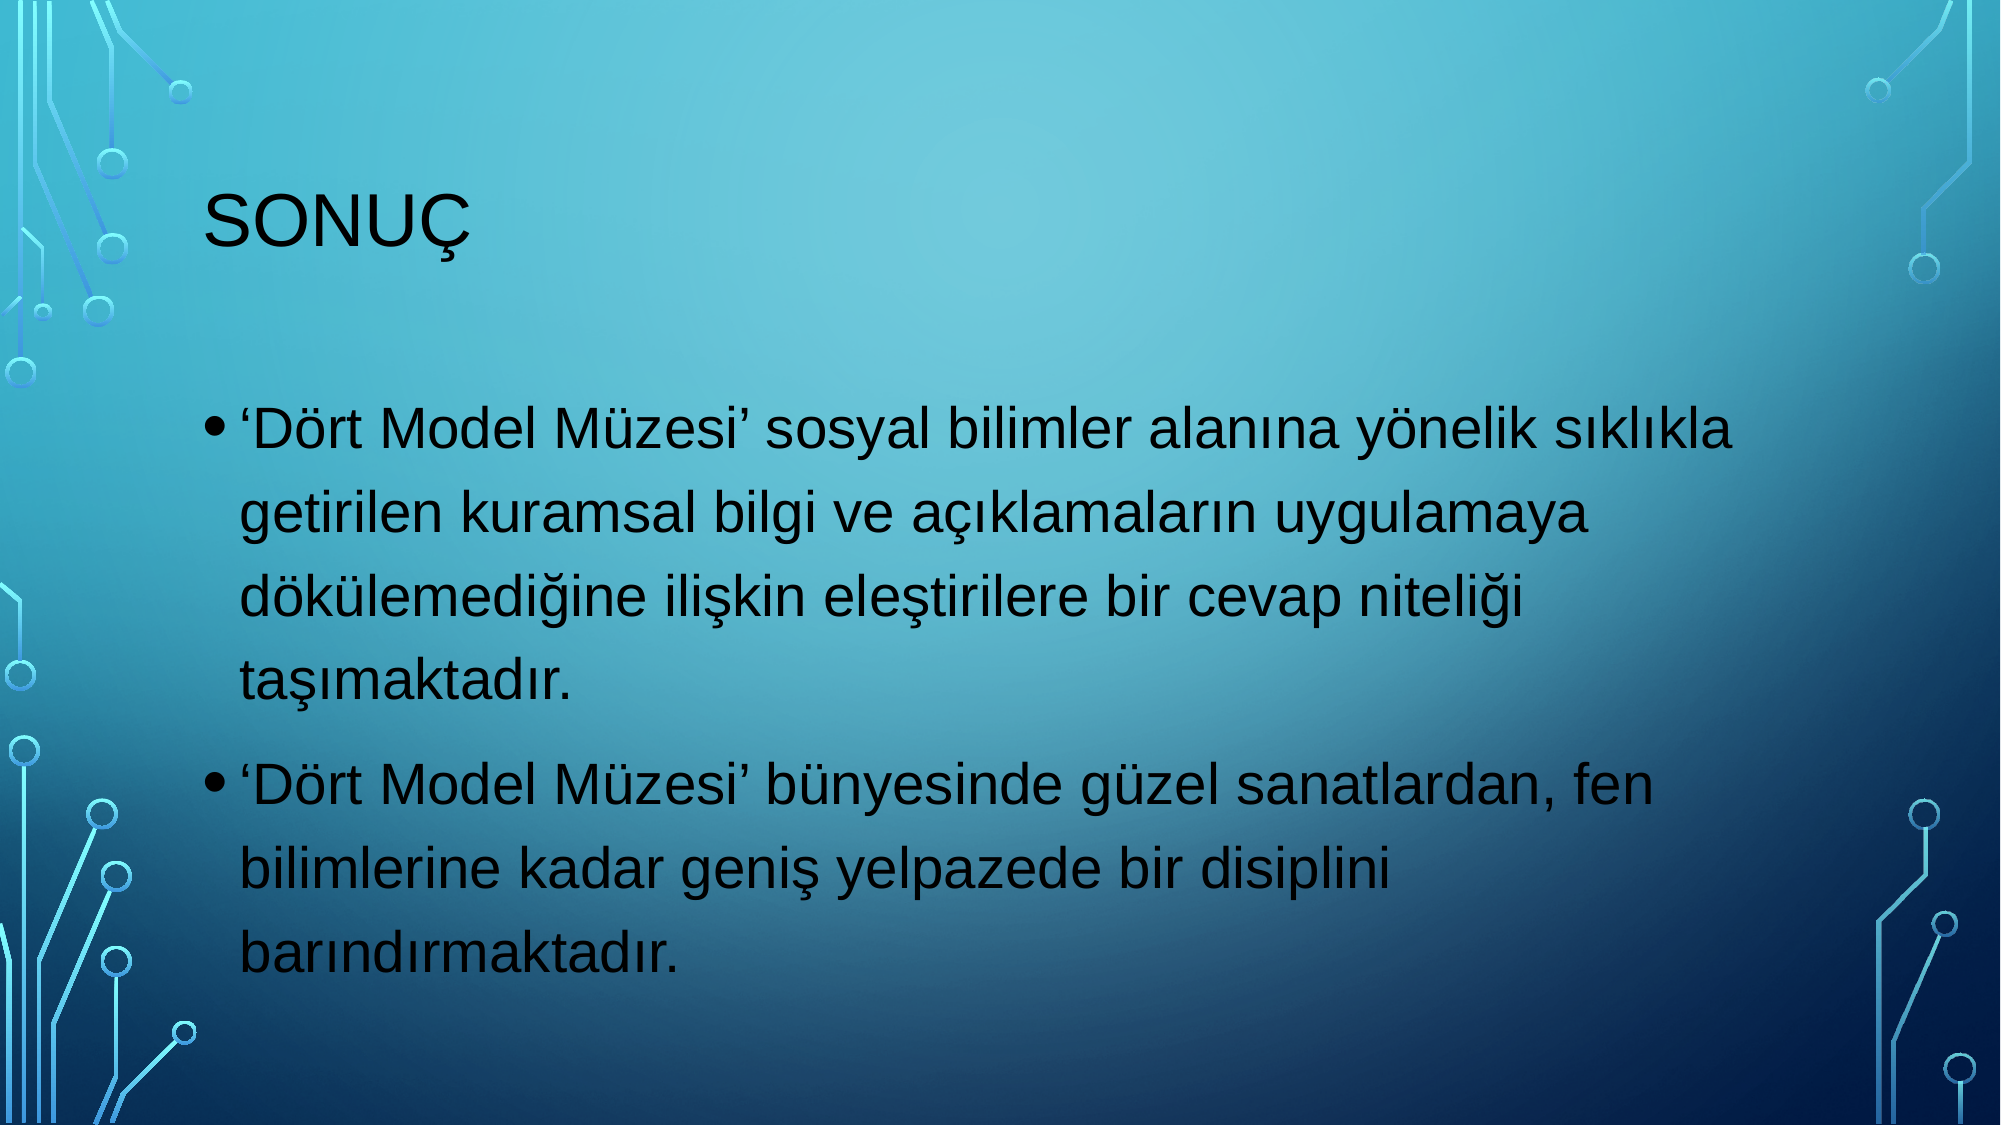

# Sonuç
‘Dört Model Müzesi’ sosyal bilimler alanına yönelik sıklıkla getirilen kuramsal bilgi ve açıklamaların uygulamaya dökülemediğine ilişkin eleştirilere bir cevap niteliği taşımaktadır.
‘Dört Model Müzesi’ bünyesinde güzel sanatlardan, fen bilimlerine kadar geniş yelpazede bir disiplini barındırmaktadır.